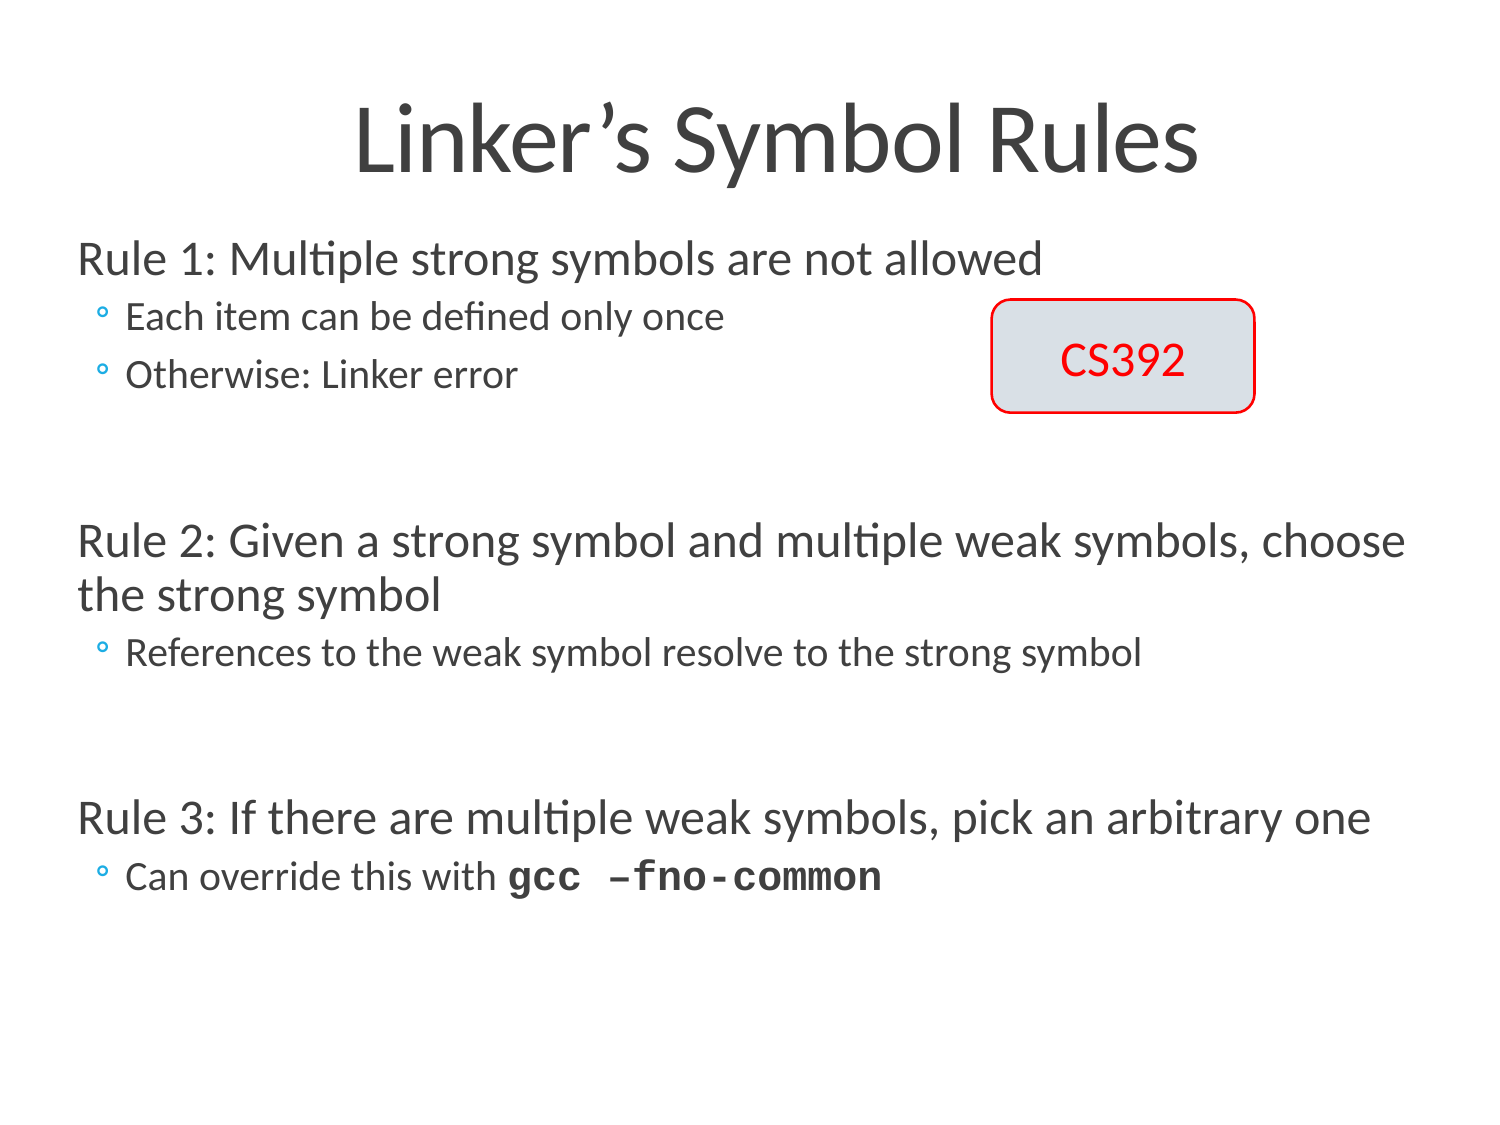

Linker’s Symbol Rules
Rule 1: Multiple strong symbols are not allowed
Each item can be defined only once
Otherwise: Linker error

Rule 2: Given a strong symbol and multiple weak symbols, choose the strong symbol
References to the weak symbol resolve to the strong symbol

Rule 3: If there are multiple weak symbols, pick an arbitrary one
Can override this with gcc –fno-common

CS392